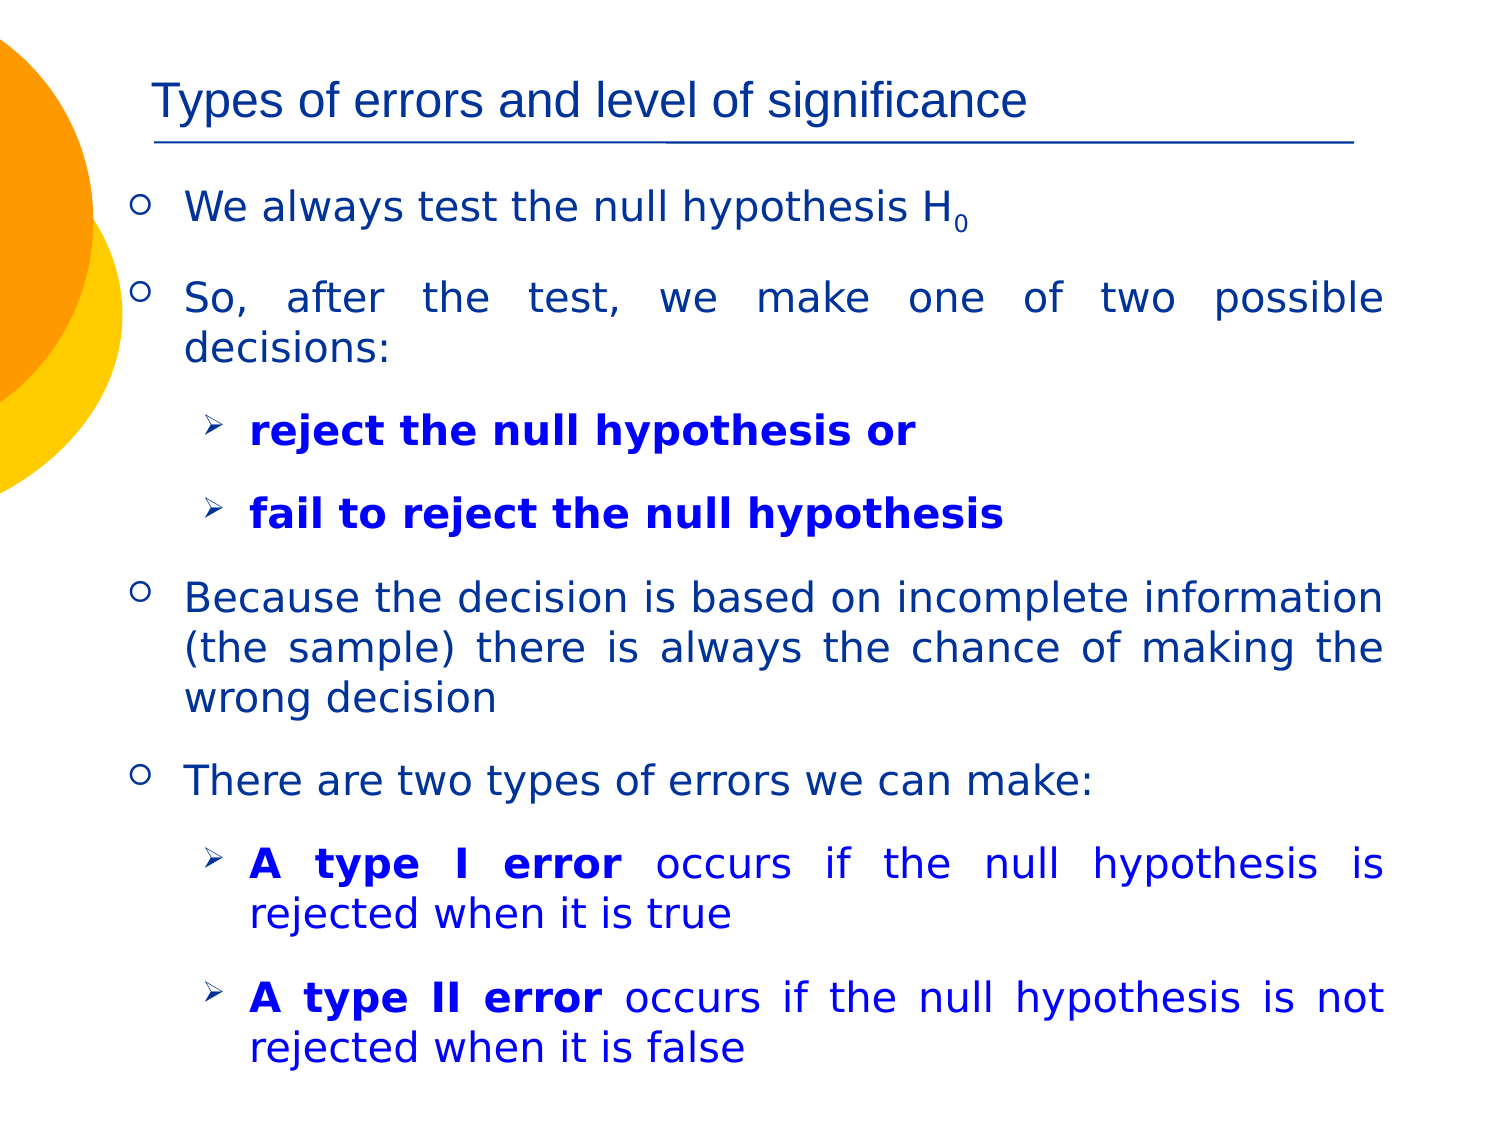

# Types of errors and level of significance
We always test the null hypothesis H0
So, after the test, we make one of two possible decisions:
reject the null hypothesis or
fail to reject the null hypothesis
Because the decision is based on incomplete information (the sample) there is always the chance of making the wrong decision
There are two types of errors we can make:
A type I error occurs if the null hypothesis is rejected when it is true
A type II error occurs if the null hypothesis is not rejected when it is false